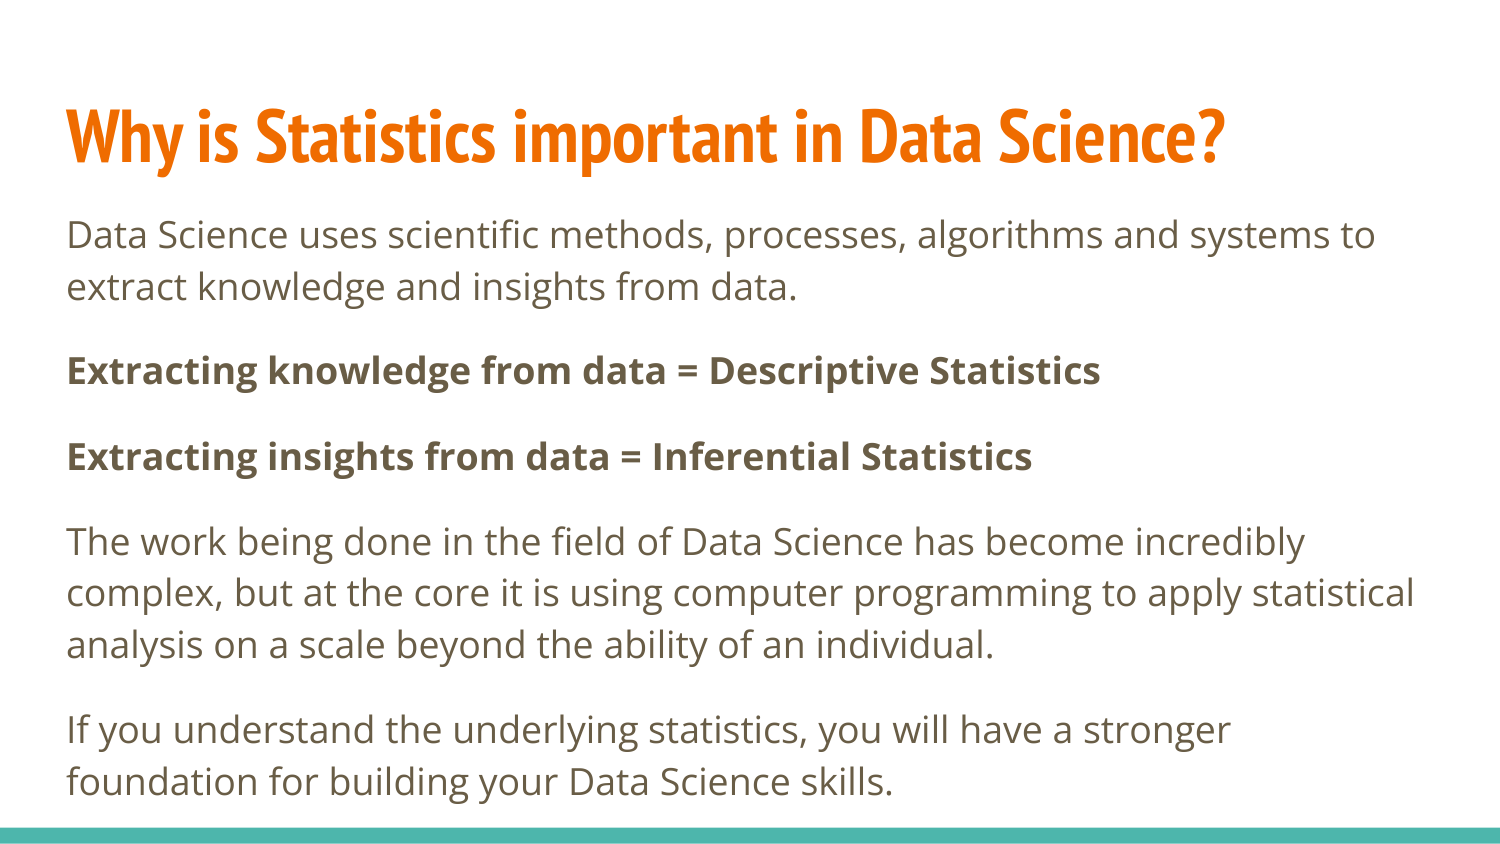

# Why is Statistics important in Data Science?
Data Science uses scientific methods, processes, algorithms and systems to extract knowledge and insights from data.
Extracting knowledge from data = Descriptive Statistics
Extracting insights from data = Inferential Statistics
The work being done in the field of Data Science has become incredibly complex, but at the core it is using computer programming to apply statistical analysis on a scale beyond the ability of an individual.
If you understand the underlying statistics, you will have a stronger foundation for building your Data Science skills.